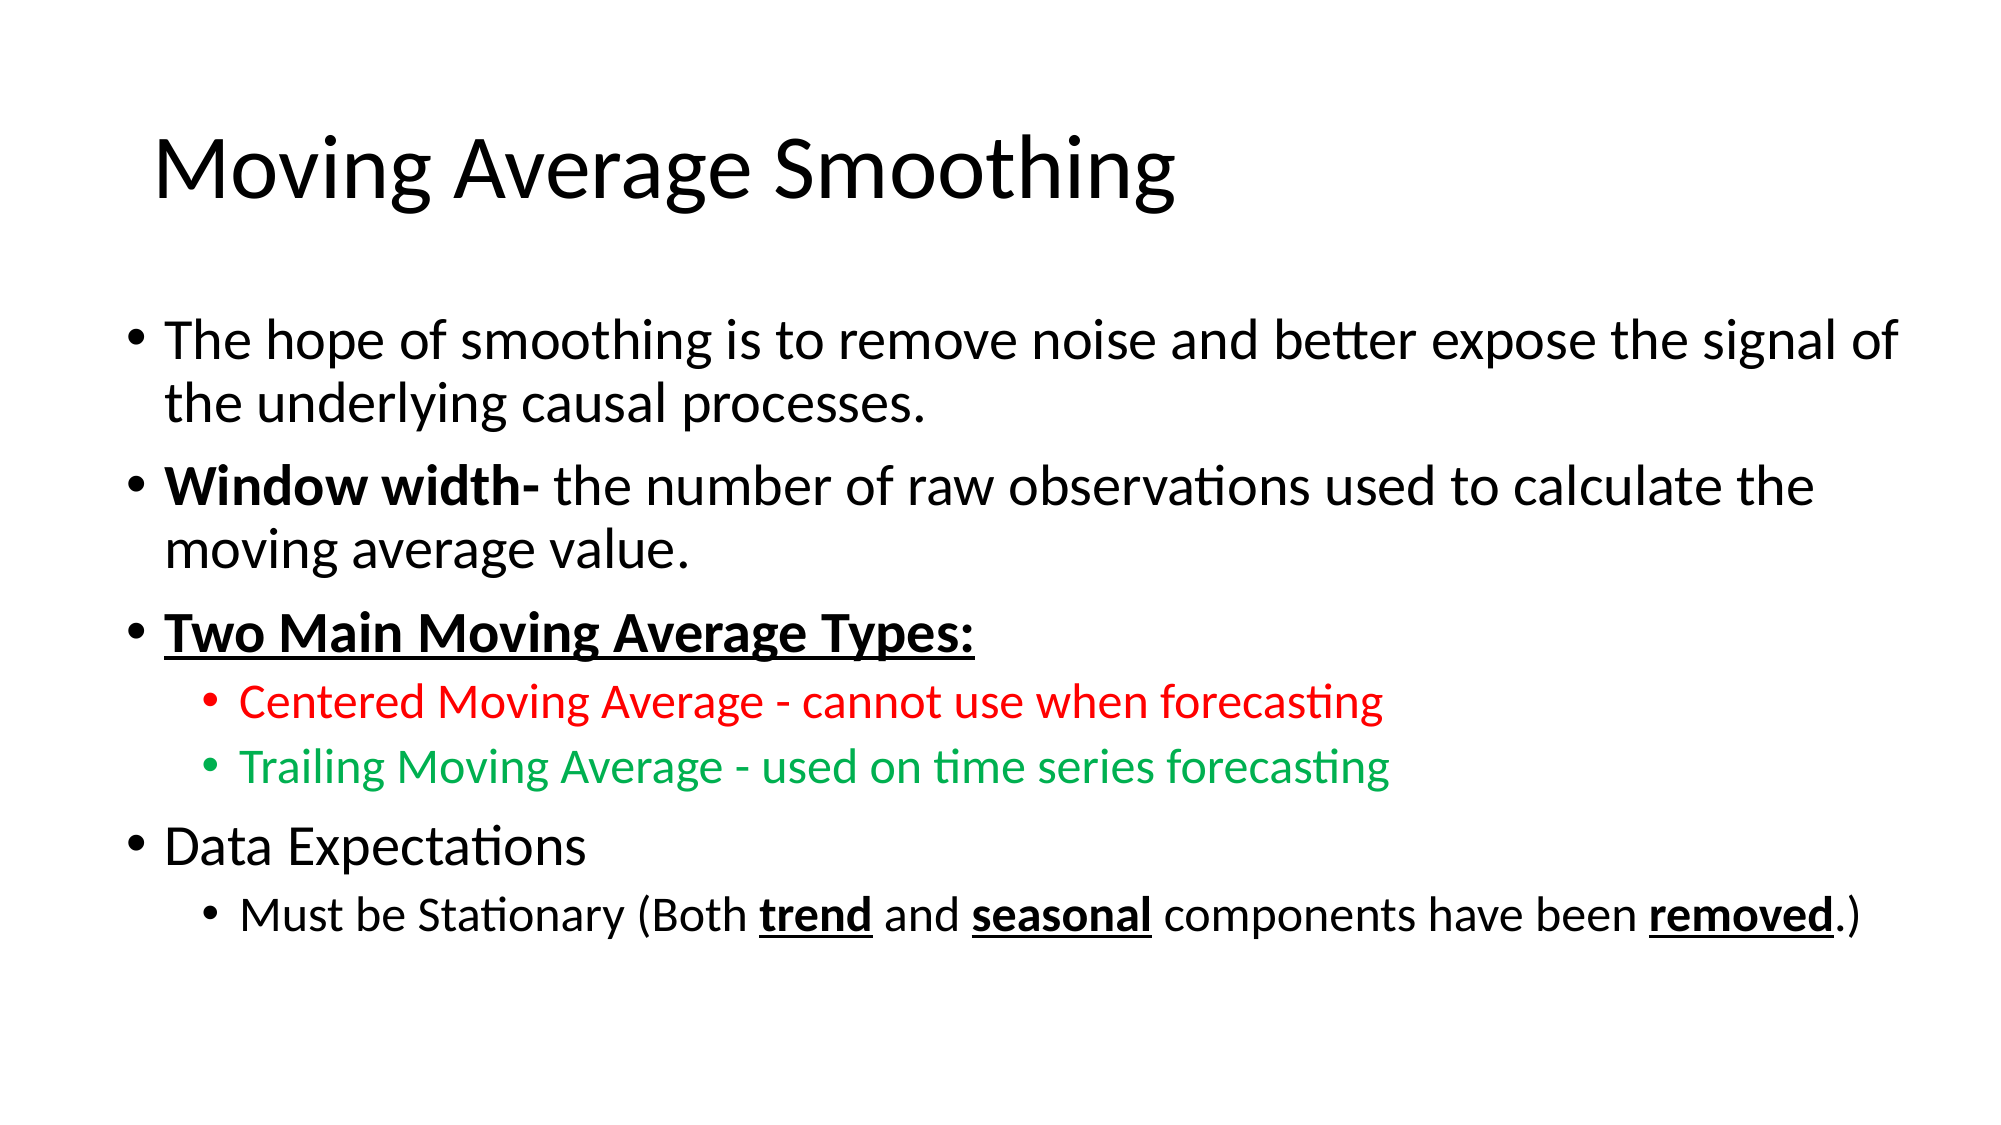

# Moving Average Smoothing
The hope of smoothing is to remove noise and better expose the signal of the underlying causal processes.
Window width- the number of raw observations used to calculate the moving average value.
Two Main Moving Average Types:
Centered Moving Average - cannot use when forecasting
Trailing Moving Average - used on time series forecasting
Data Expectations
Must be Stationary (Both trend and seasonal components have been removed.)